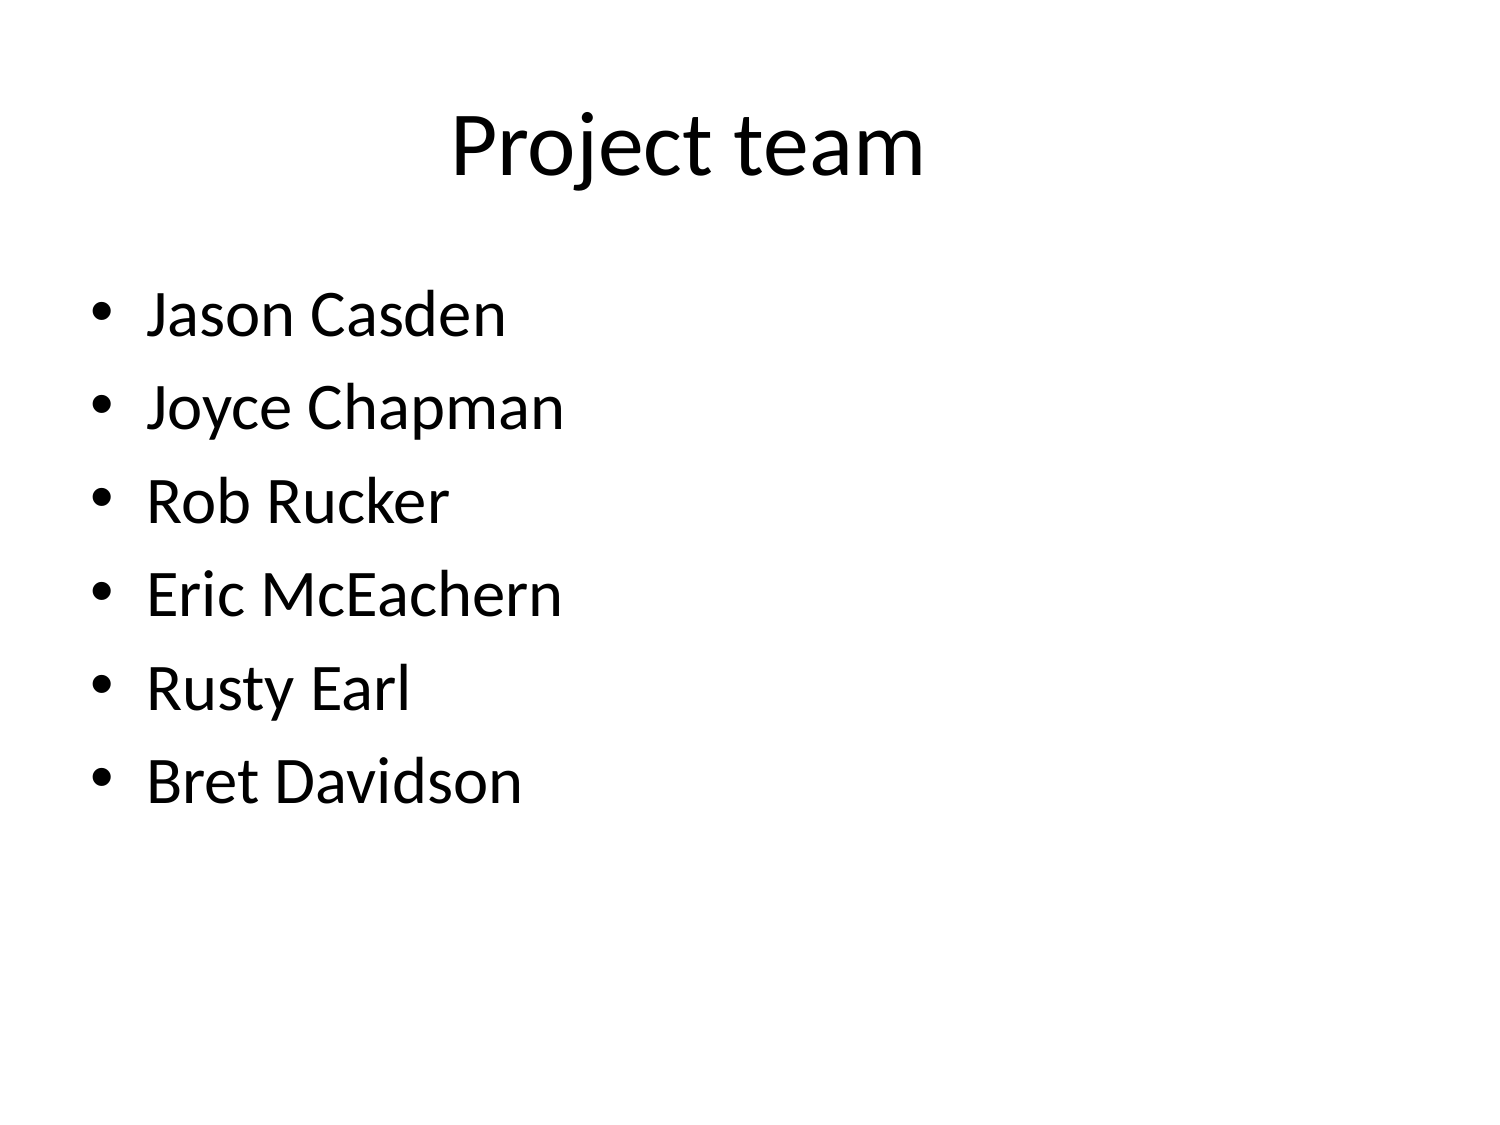

# Project team
Jason Casden
Joyce Chapman
Rob Rucker
Eric McEachern
Rusty Earl
Bret Davidson